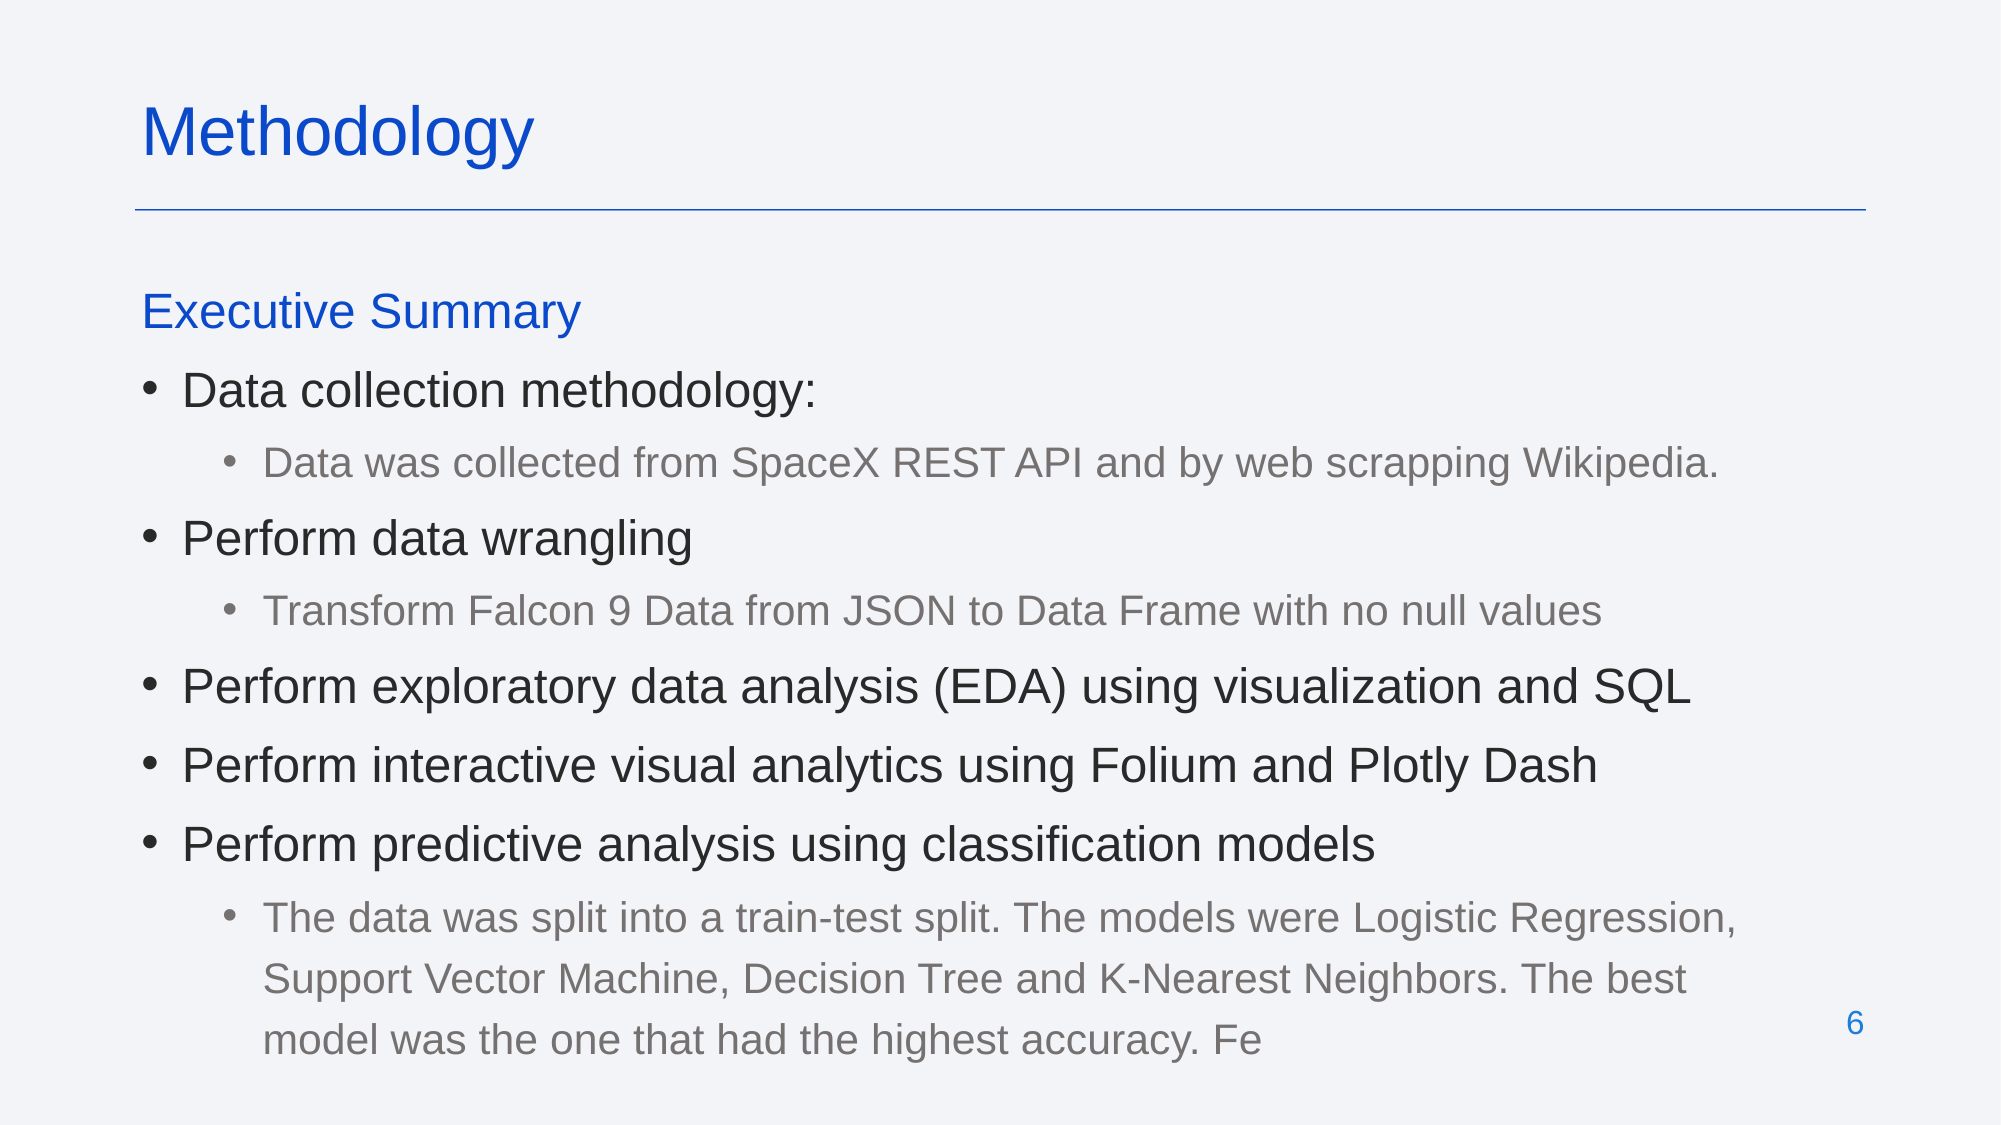

Methodology
Executive Summary
Data collection methodology:
Data was collected from SpaceX REST API and by web scrapping Wikipedia.
Perform data wrangling
Transform Falcon 9 Data from JSON to Data Frame with no null values
Perform exploratory data analysis (EDA) using visualization and SQL
Perform interactive visual analytics using Folium and Plotly Dash
Perform predictive analysis using classification models
The data was split into a train-test split. The models were Logistic Regression, Support Vector Machine, Decision Tree and K-Nearest Neighbors. The best model was the one that had the highest accuracy. Fe

6